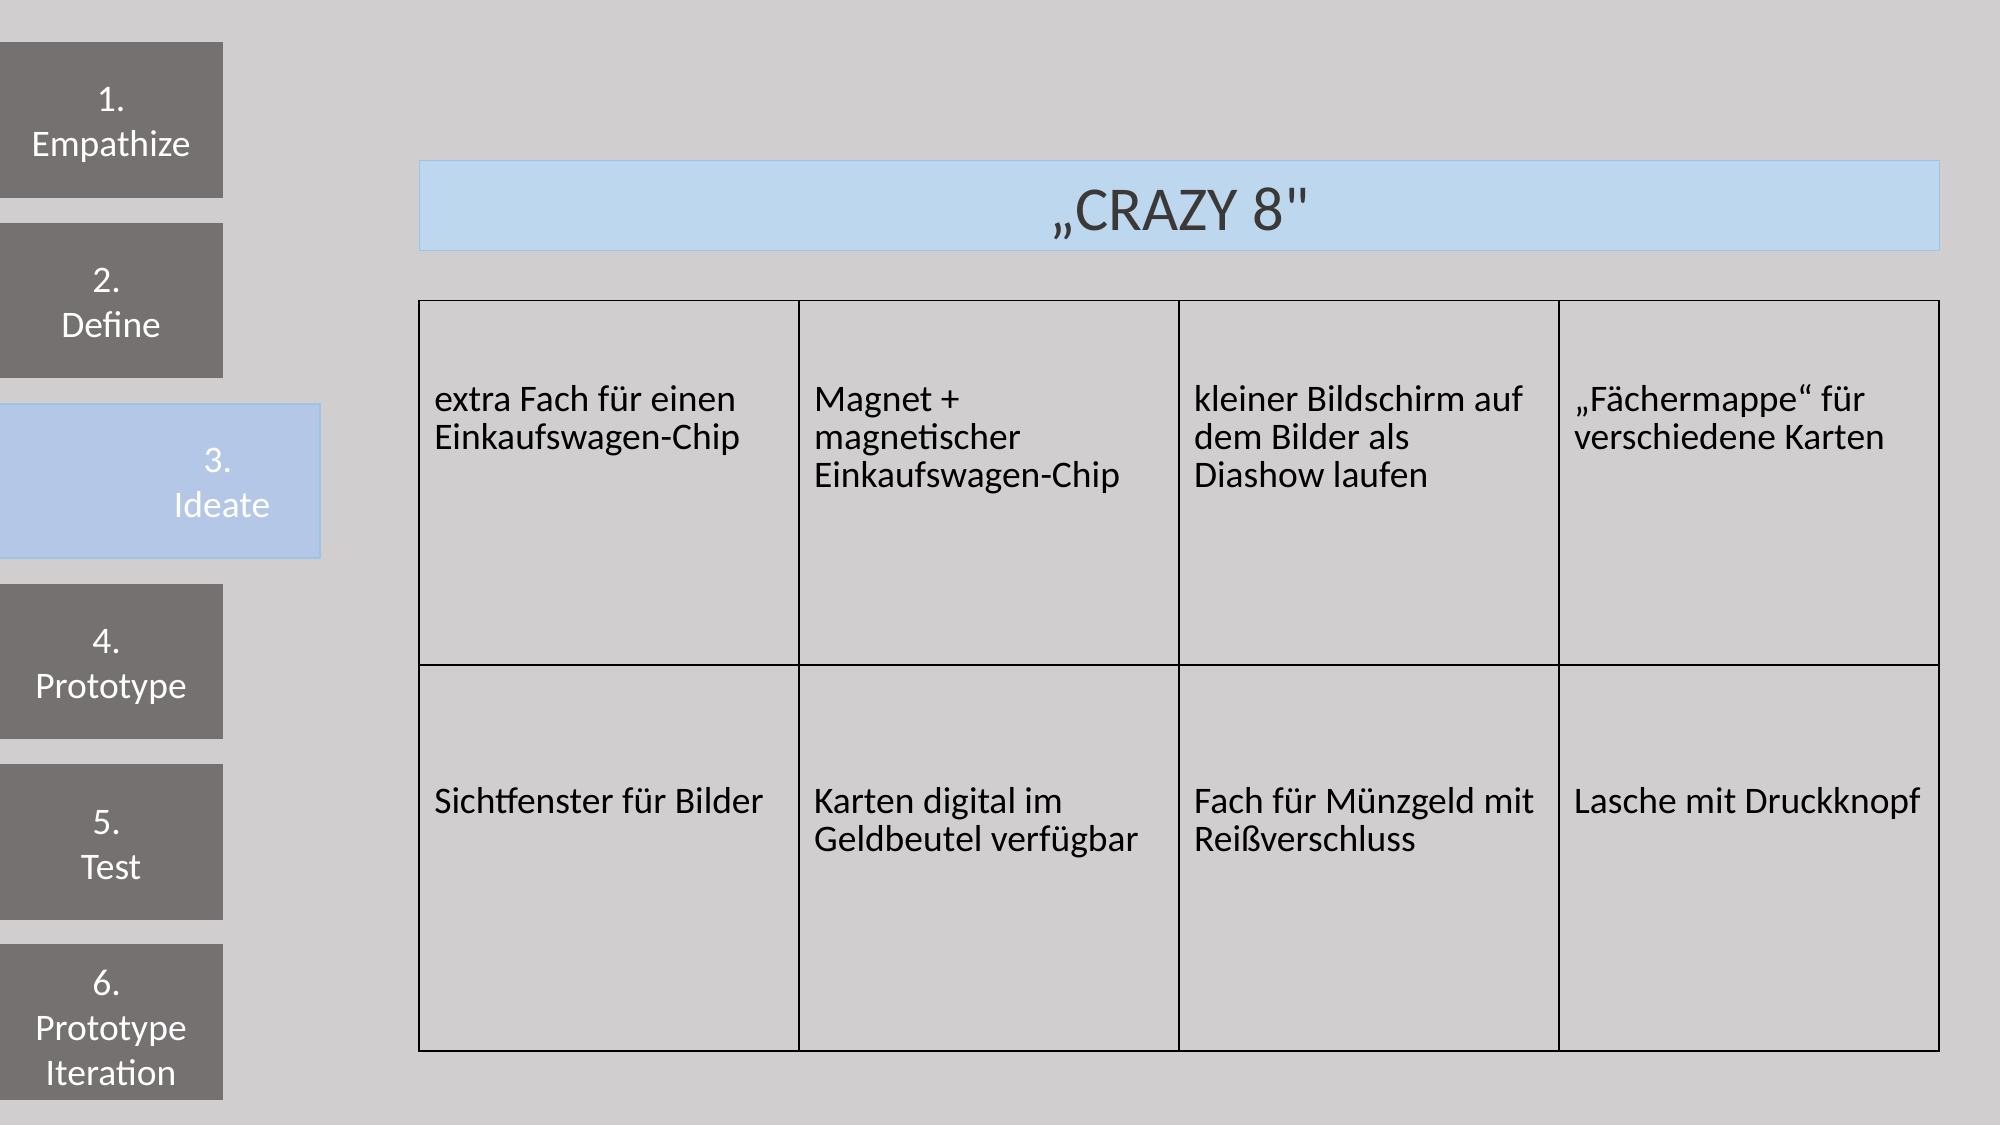

1. Empathize
„CRAZY 8"

2.
Define
| extra Fach für einen Einkaufswagen-Chip | Magnet + magnetischer Einkaufswagen-Chip | kleiner Bildschirm auf dem Bilder als Diashow laufen | „Fächermappe“ für verschiedene Karten |
| --- | --- | --- | --- |
| Sichtfenster für Bilder | Karten digital im Geldbeutel verfügbar | Fach für Münzgeld mit Reißverschluss | Lasche mit Druckknopf |

3.
Ideate

4.
Prototype

5.
Test

6.
Prototype Iteration